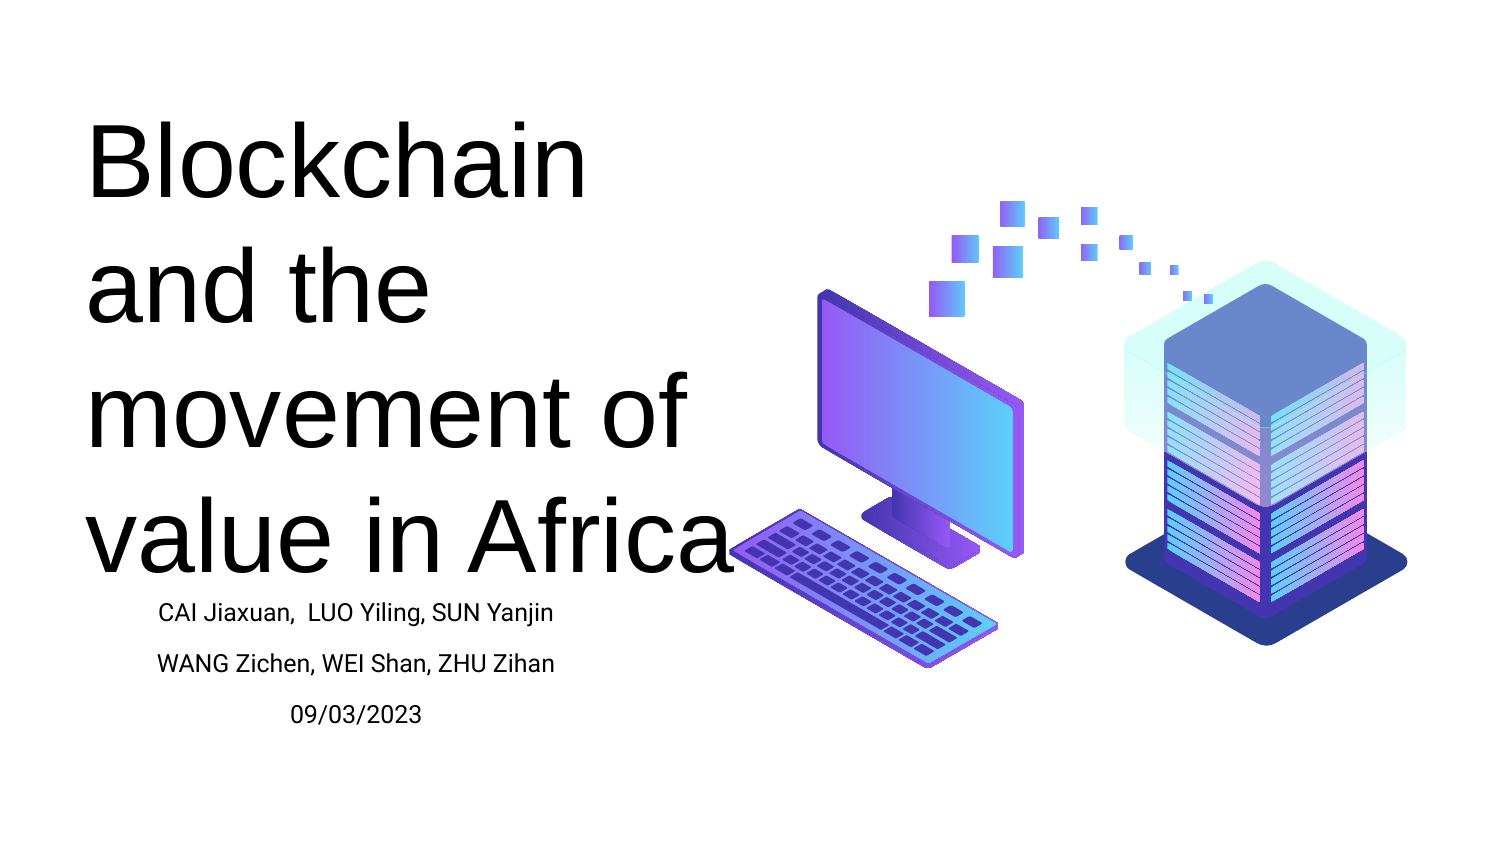

# Blockchain and the movement of value in Africa

CAI Jiaxuan,  LUO Yiling, SUN Yanjin
WANG Zichen, WEI Shan, ZHU Zihan
09/03/2023